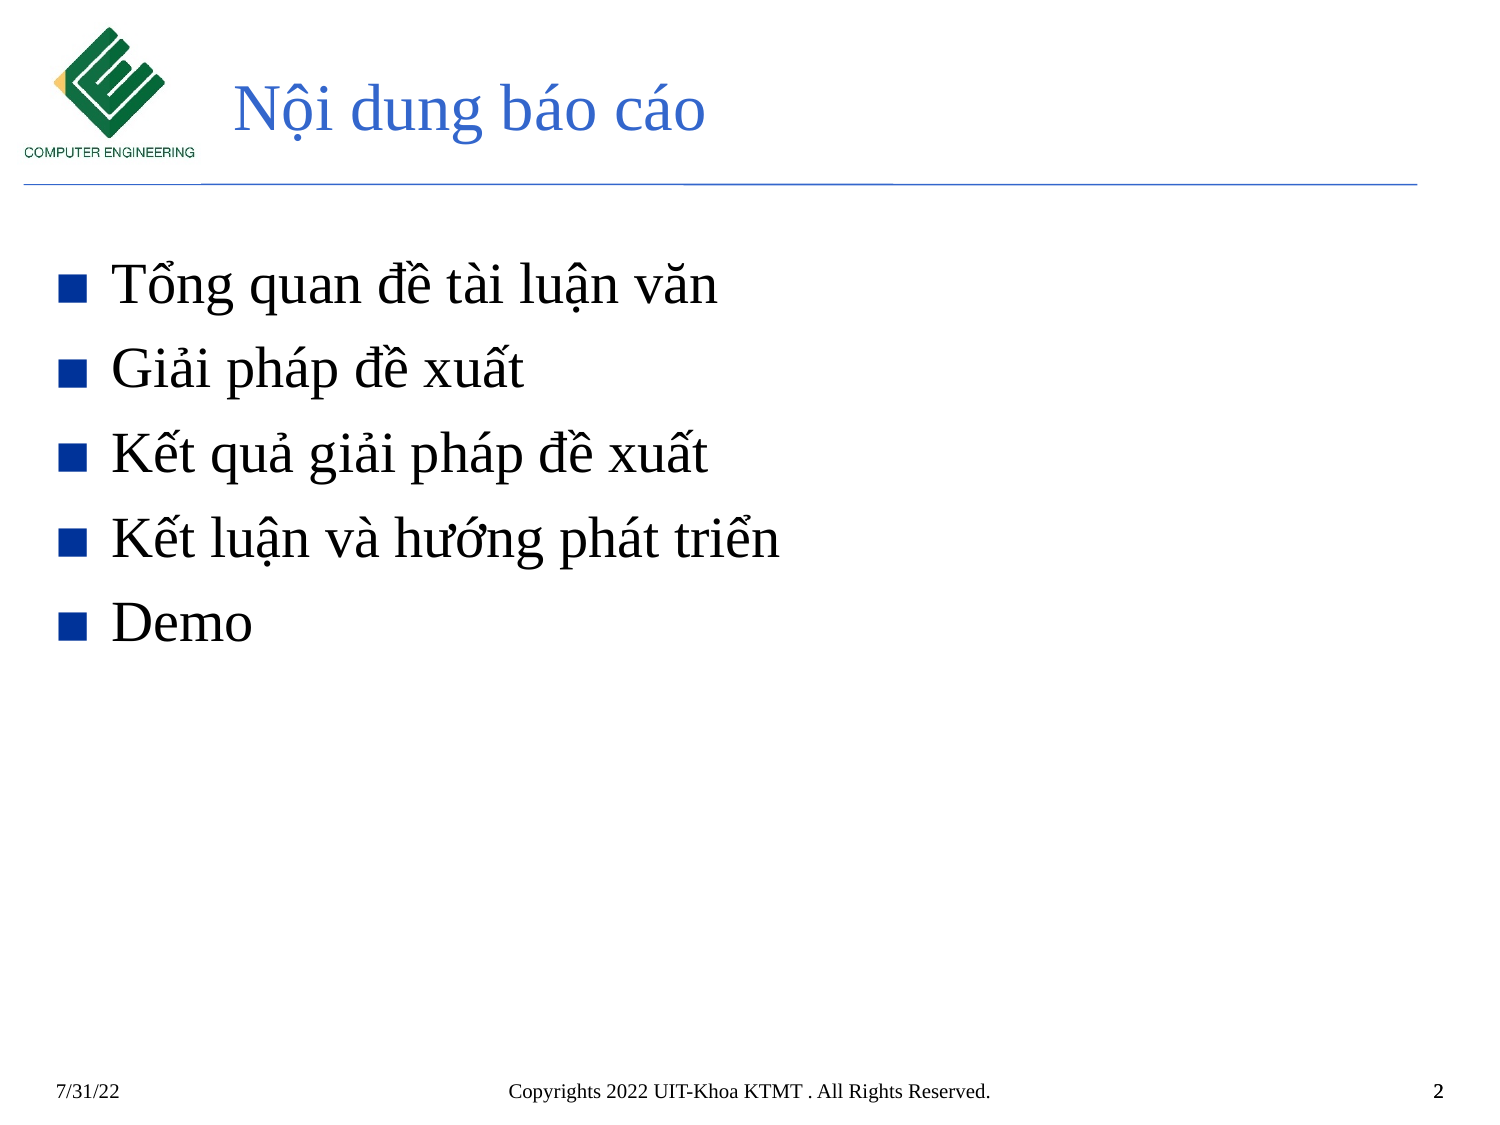

Nội dung báo cáo
Tổng quan đề tài luận văn
Giải pháp đề xuất
Kết quả giải pháp đề xuất
Kết luận và hướng phát triển
Demo
7/31/22
Copyrights 2022 UIT-Khoa KTMT . All Rights Reserved.
2
2